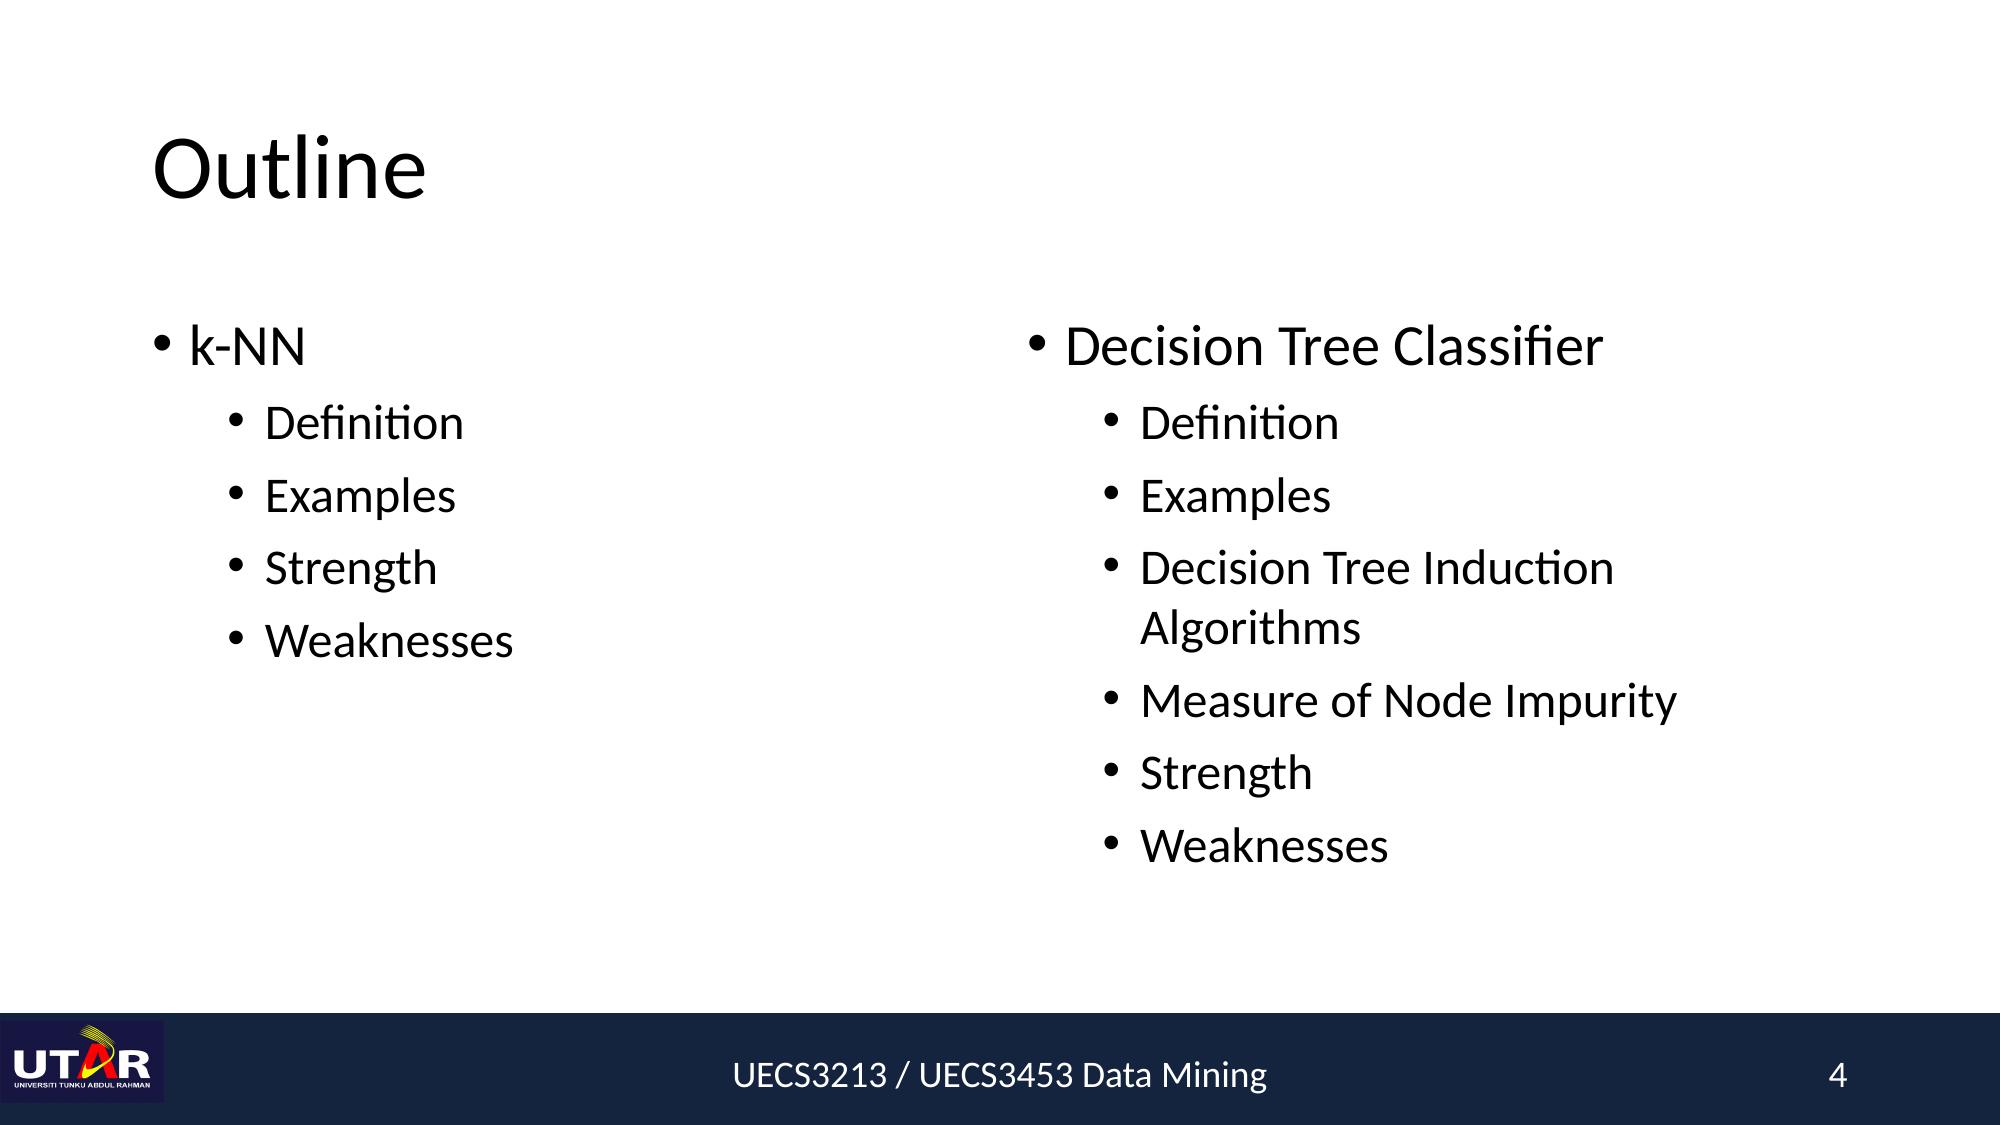

# Outline
k-NN
Definition
Examples
Strength
Weaknesses
Decision Tree Classifier
Definition
Examples
Decision Tree Induction Algorithms
Measure of Node Impurity
Strength
Weaknesses

UECS3213 / UECS3453 Data Mining
4